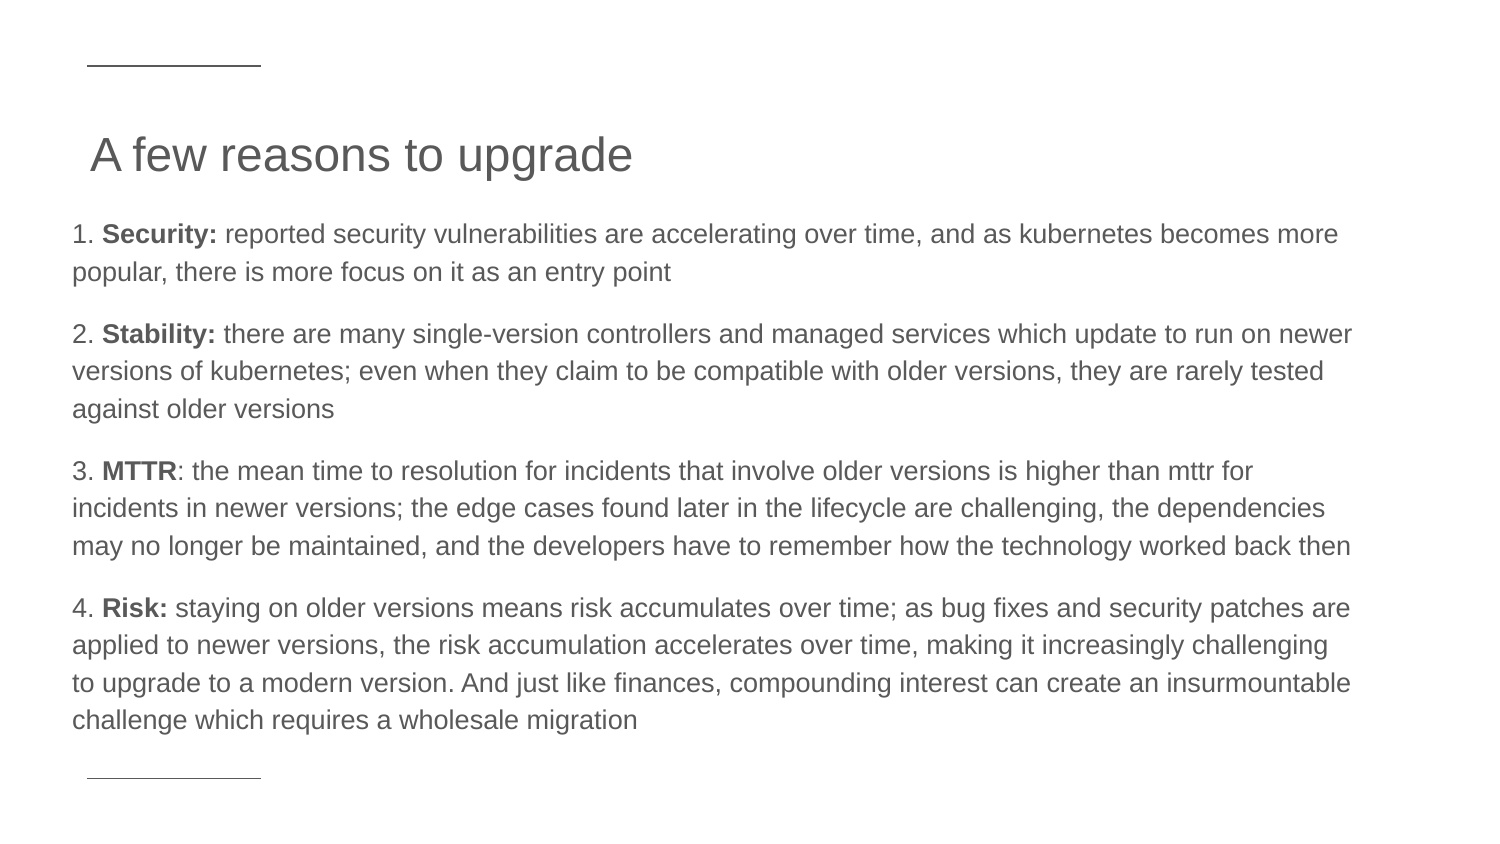

# A few reasons to upgrade
1. Security: reported security vulnerabilities are accelerating over time, and as kubernetes becomes more popular, there is more focus on it as an entry point
2. Stability: there are many single-version controllers and managed services which update to run on newer versions of kubernetes; even when they claim to be compatible with older versions, they are rarely tested against older versions
3. MTTR: the mean time to resolution for incidents that involve older versions is higher than mttr for incidents in newer versions; the edge cases found later in the lifecycle are challenging, the dependencies may no longer be maintained, and the developers have to remember how the technology worked back then
4. Risk: staying on older versions means risk accumulates over time; as bug fixes and security patches are applied to newer versions, the risk accumulation accelerates over time, making it increasingly challenging to upgrade to a modern version. And just like finances, compounding interest can create an insurmountable challenge which requires a wholesale migration